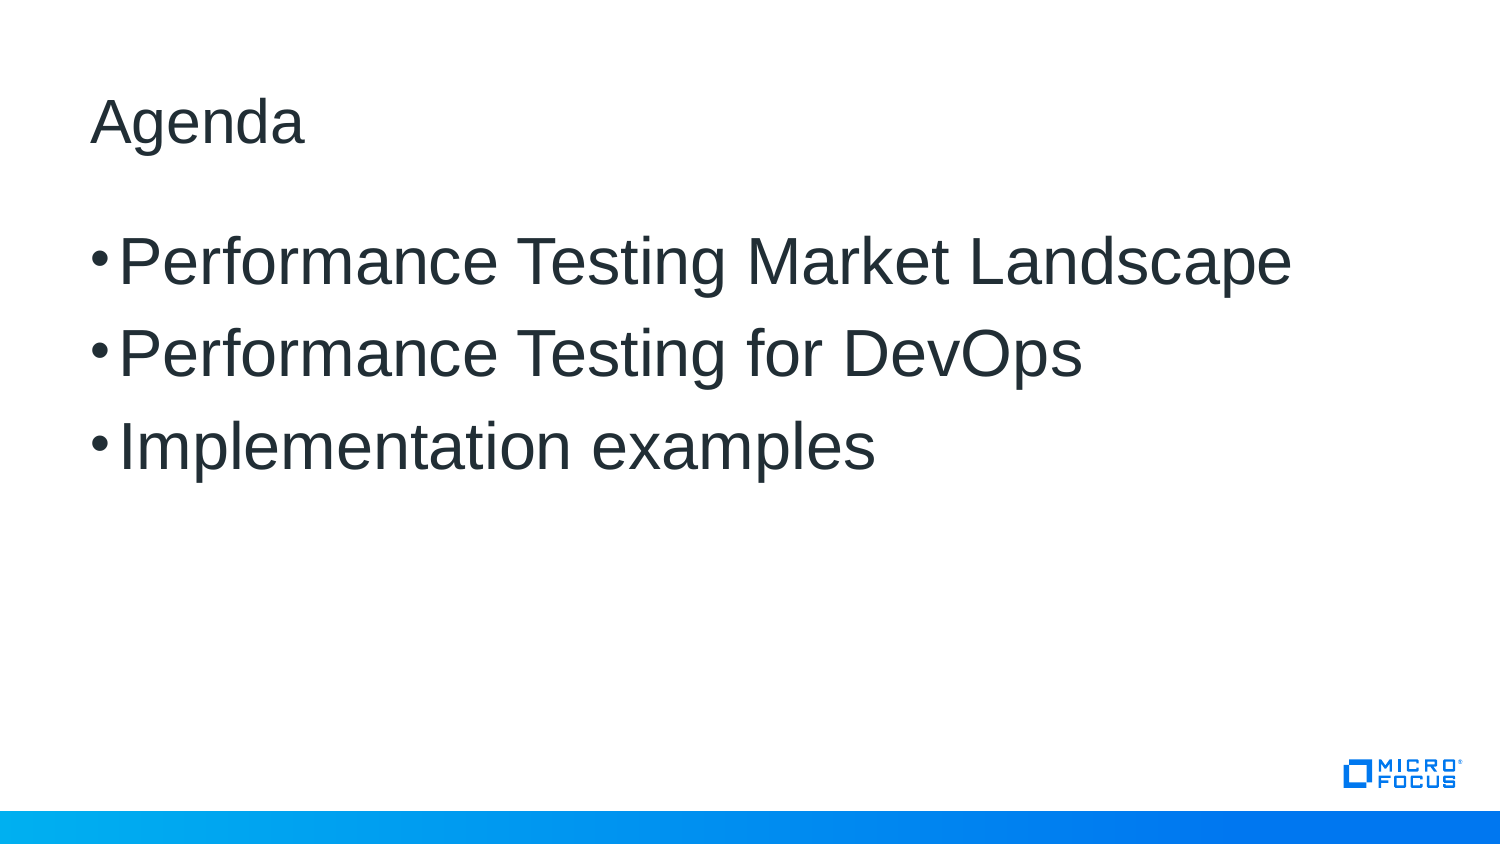

# Agenda
Performance Testing Market Landscape
Performance Testing for DevOps
Implementation examples